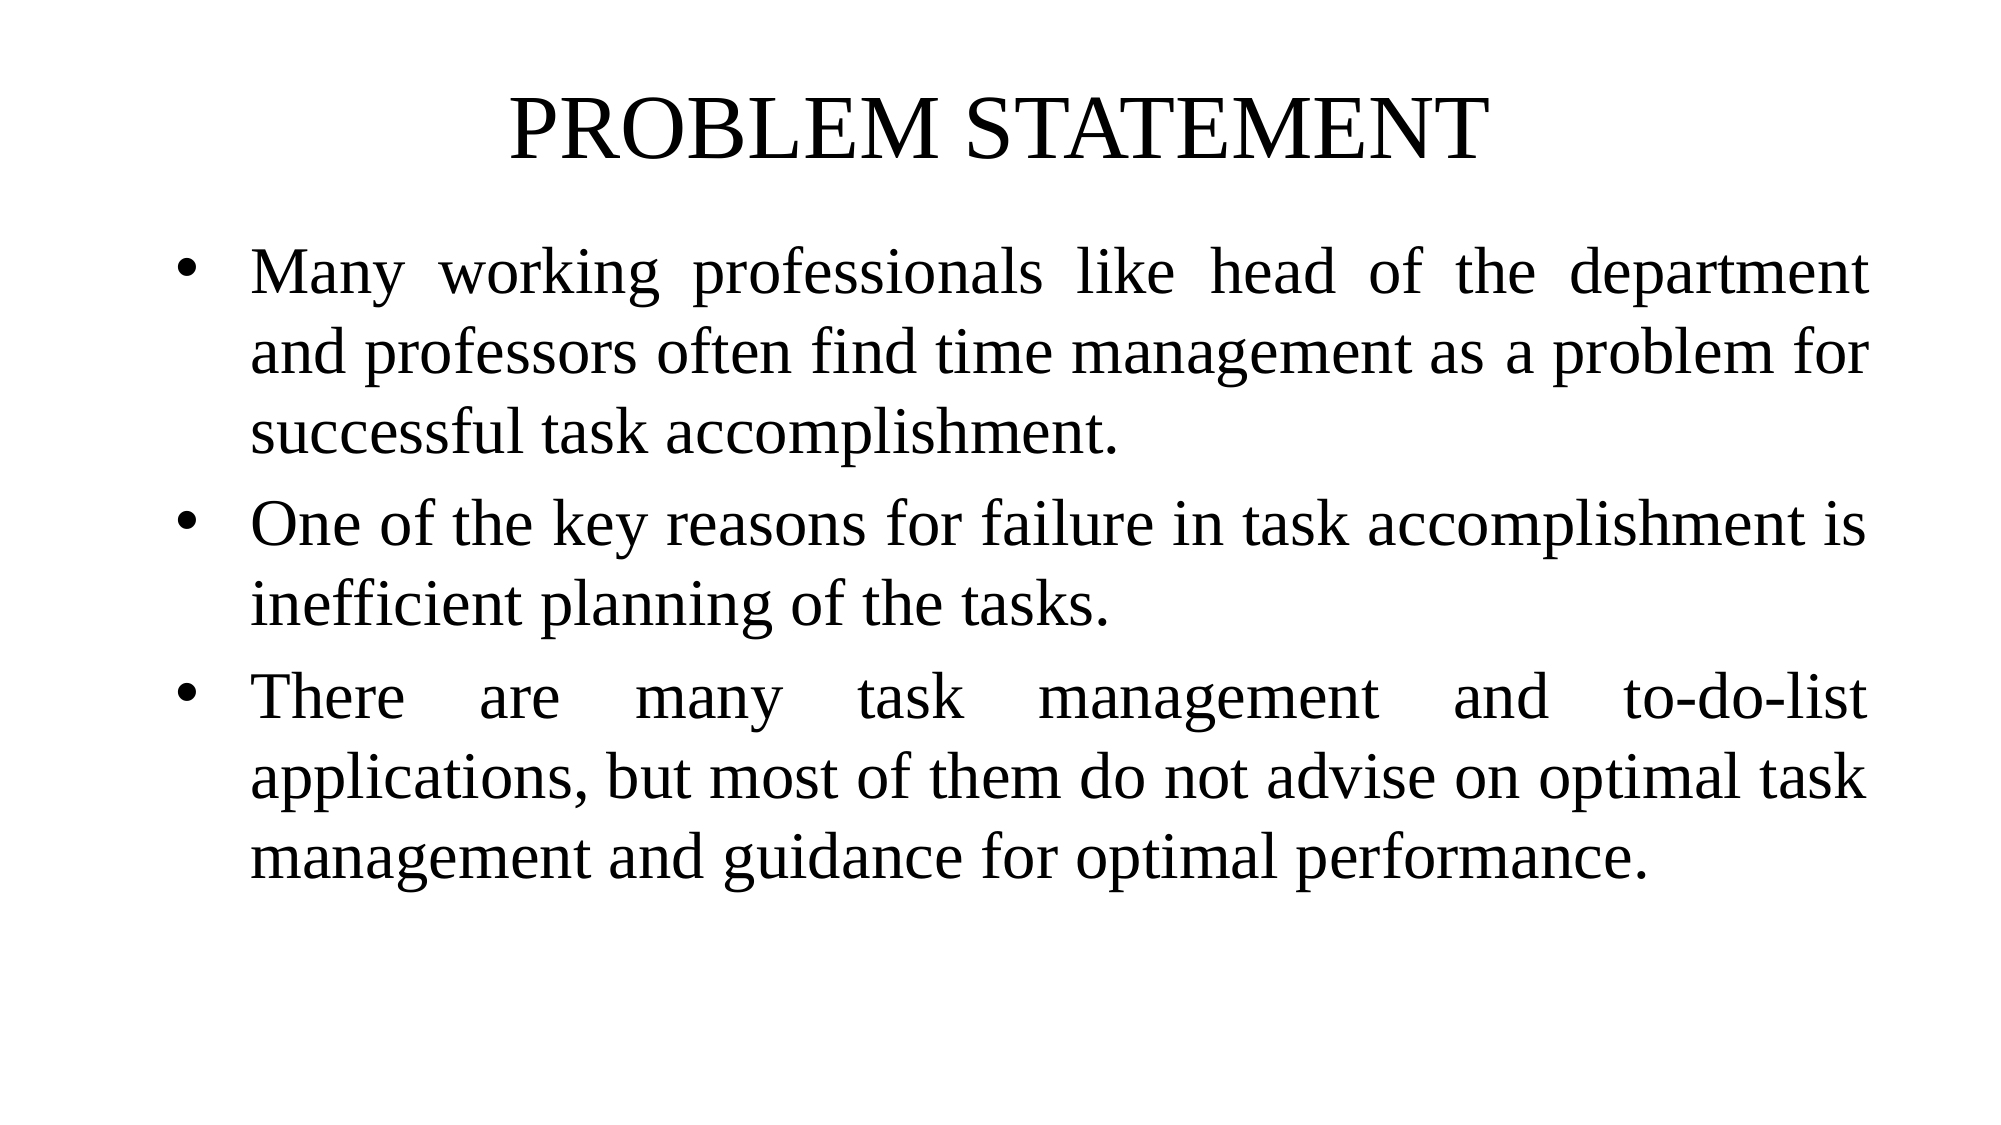

# PROBLEM STATEMENT
Many working professionals like head of the department and professors often find time management as a problem for successful task accomplishment.
One of the key reasons for failure in task accomplishment is inefficient planning of the tasks.
There are many task management and to-do-list applications, but most of them do not advise on optimal task management and guidance for optimal performance.